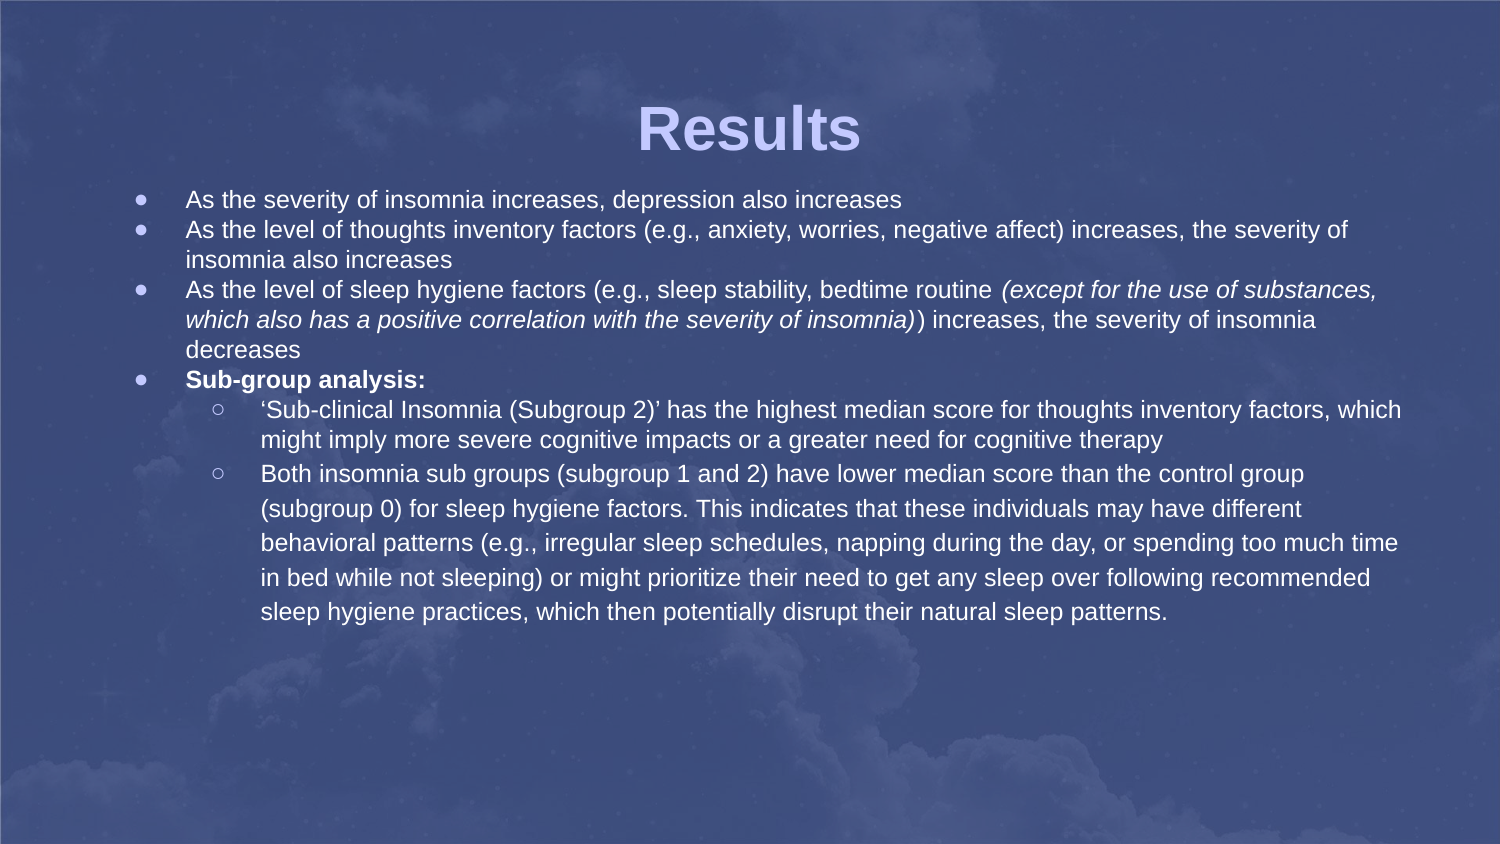

# Results
As the severity of insomnia increases, depression also increases
As the level of thoughts inventory factors (e.g., anxiety, worries, negative affect) increases, the severity of insomnia also increases
As the level of sleep hygiene factors (e.g., sleep stability, bedtime routine (except for the use of substances, which also has a positive correlation with the severity of insomnia)) increases, the severity of insomnia decreases
Sub-group analysis:
‘Sub-clinical Insomnia (Subgroup 2)’ has the highest median score for thoughts inventory factors, which might imply more severe cognitive impacts or a greater need for cognitive therapy
Both insomnia sub groups (subgroup 1 and 2) have lower median score than the control group (subgroup 0) for sleep hygiene factors. This indicates that these individuals may have different behavioral patterns (e.g., irregular sleep schedules, napping during the day, or spending too much time in bed while not sleeping) or might prioritize their need to get any sleep over following recommended sleep hygiene practices, which then potentially disrupt their natural sleep patterns.